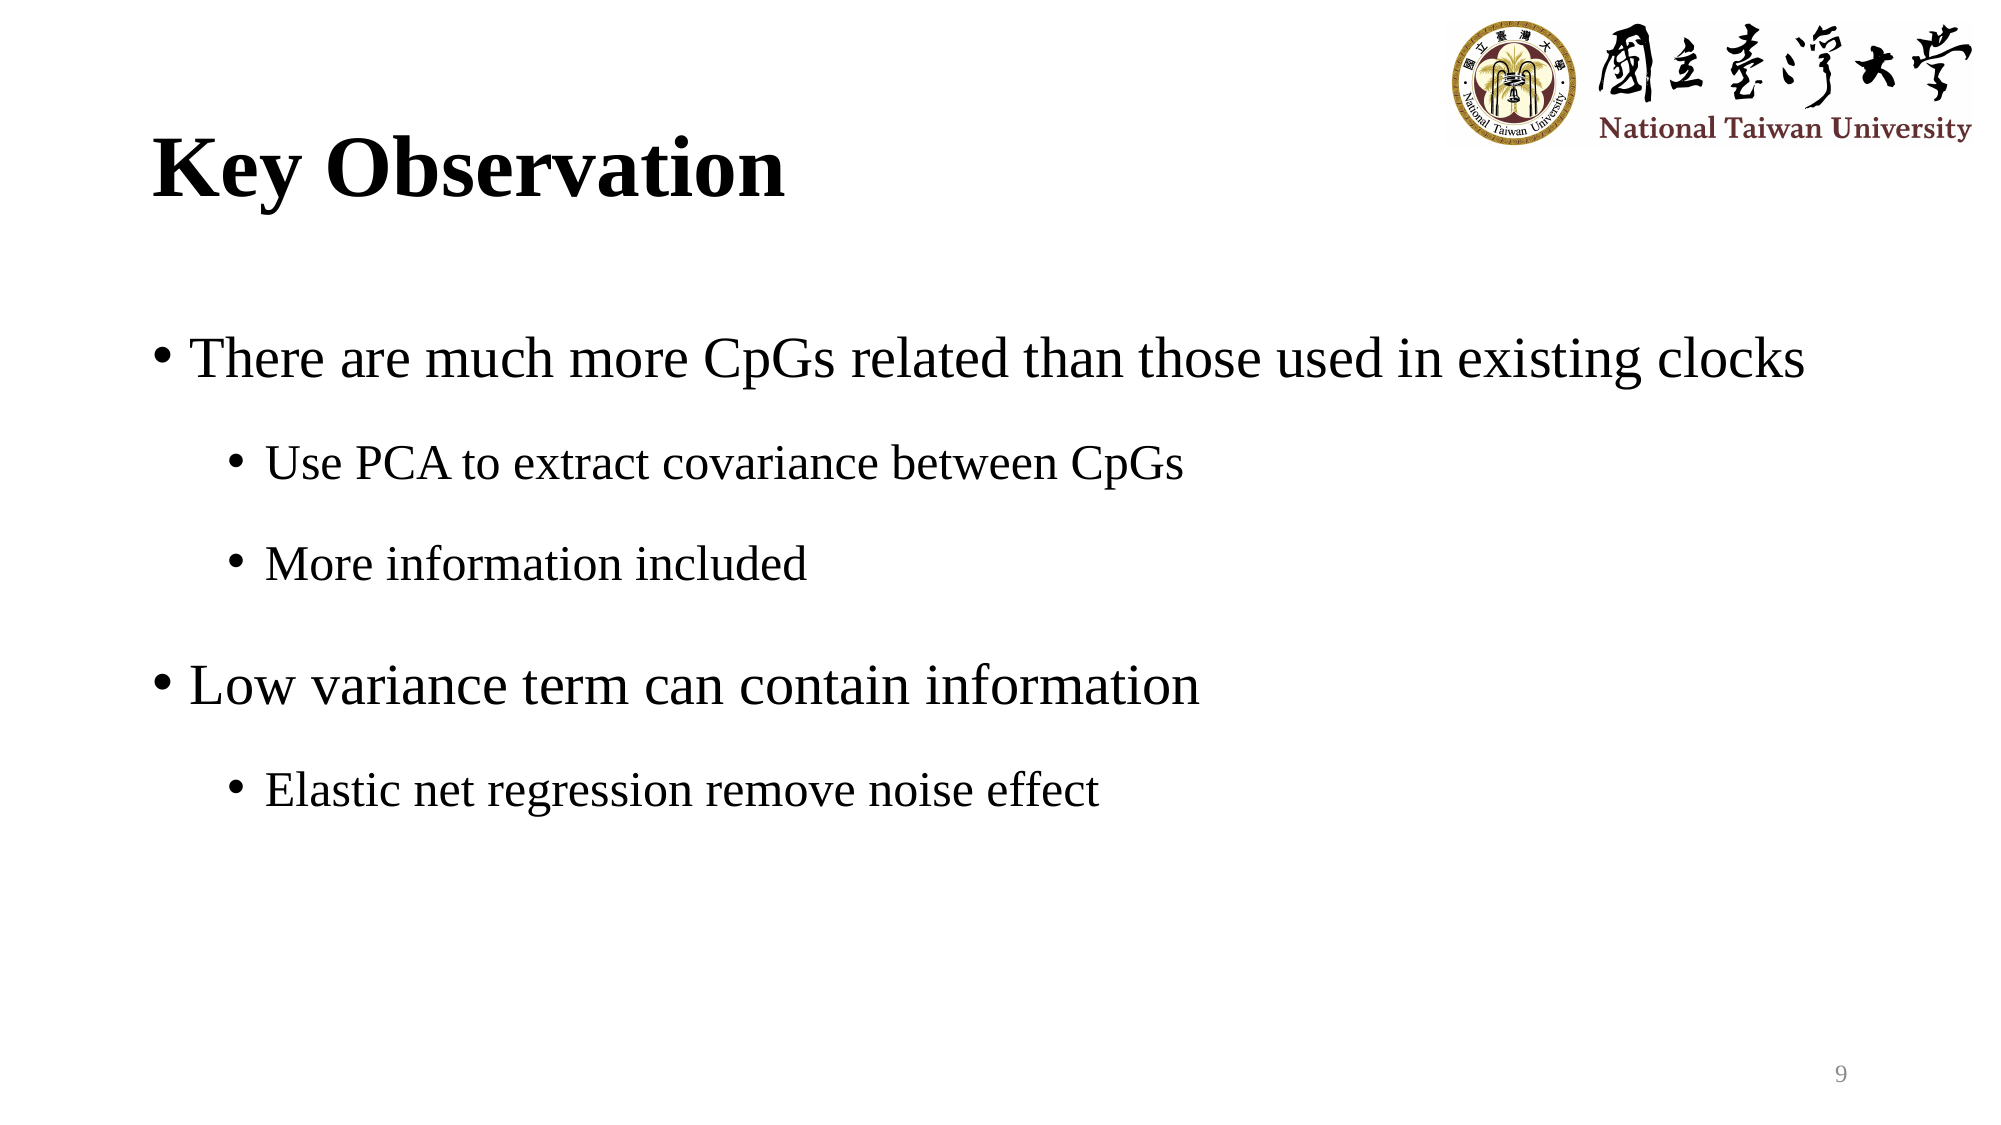

# Key Observation
There are much more CpGs related than those used in existing clocks
Use PCA to extract covariance between CpGs
More information included
Low variance term can contain information
Elastic net regression remove noise effect
9